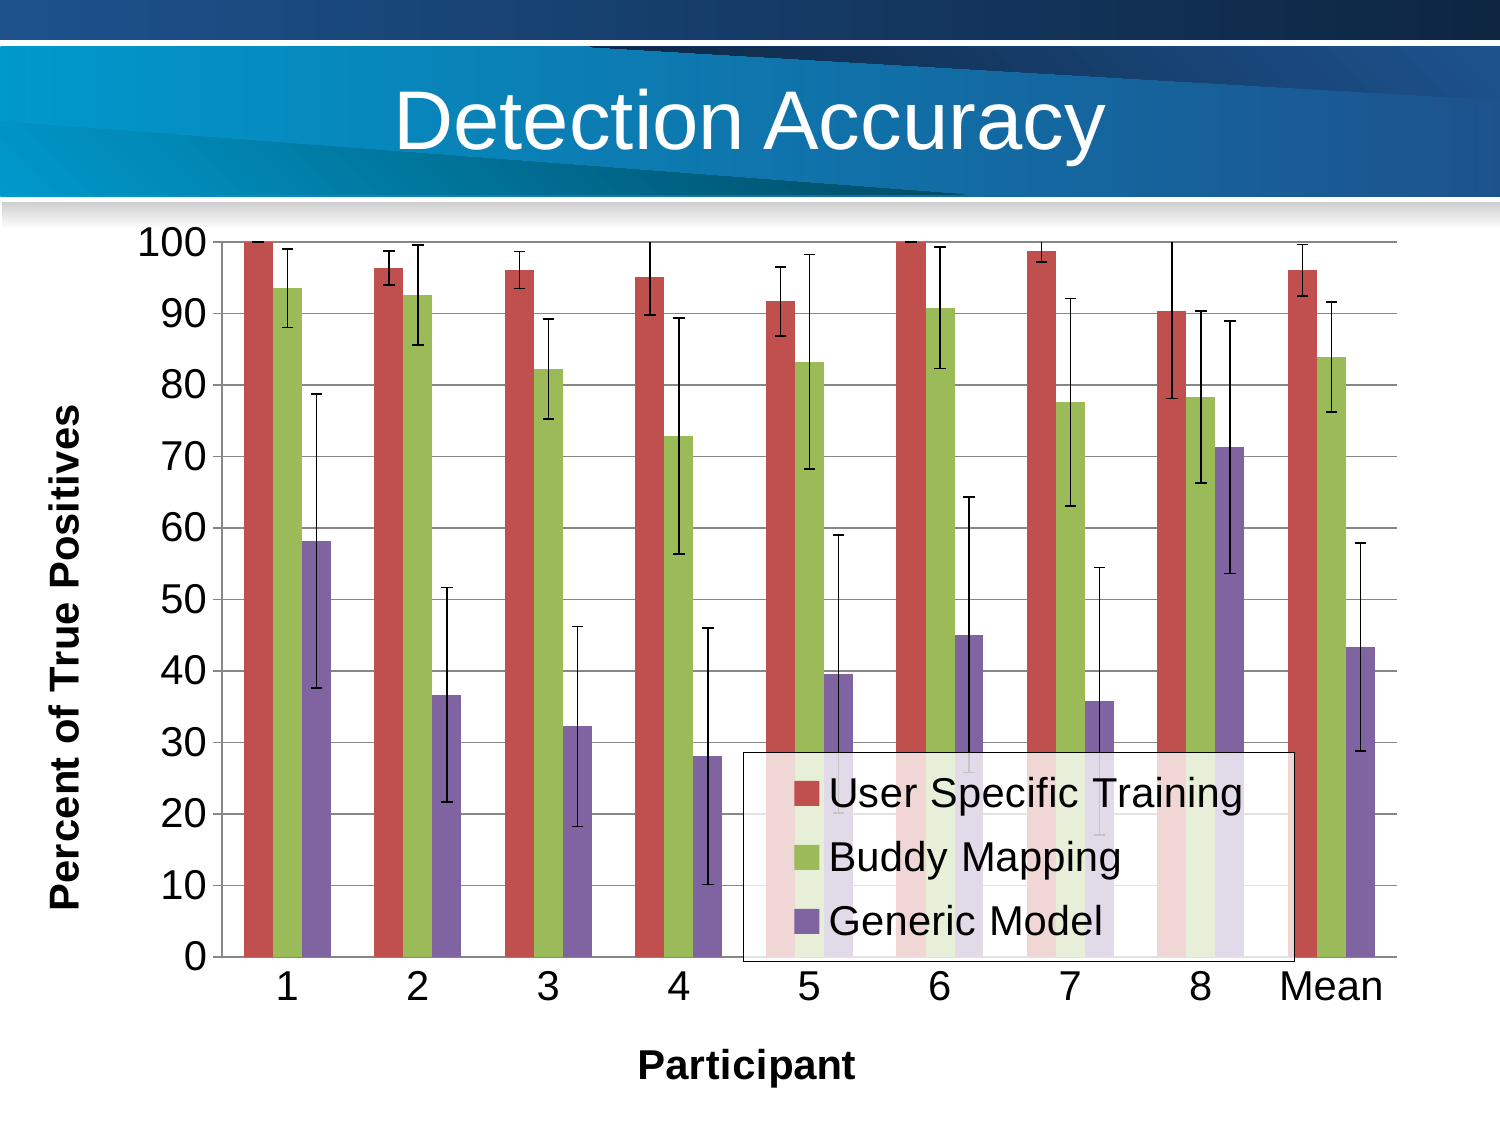

# Detection Accuracy

### Chart

| Category | User Specific Training | Buddy Mapping | Generic Model |
|---|---|---|---|
| 1 | 100.0 | 93.5417 | 58.1633 |
| 2 | 96.385542 | 92.5801 | 36.646 |
| 3 | 96.078431 | 82.2241 | 32.2115 |
| 4 | 95.061728 | 72.8524 | 28.0612 |
| 5 | 91.666667 | 83.2558 | 39.5833 |
| 6 | 100.0 | 90.8217 | 45.0331 |
| 7 | 98.765432 | 77.5721 | 35.7513 |
| 8 | 90.361446 | 78.3027 | 71.2766 |
| Mean | 96.03990575 | 83.89382499999999 | 43.340787500000005 |